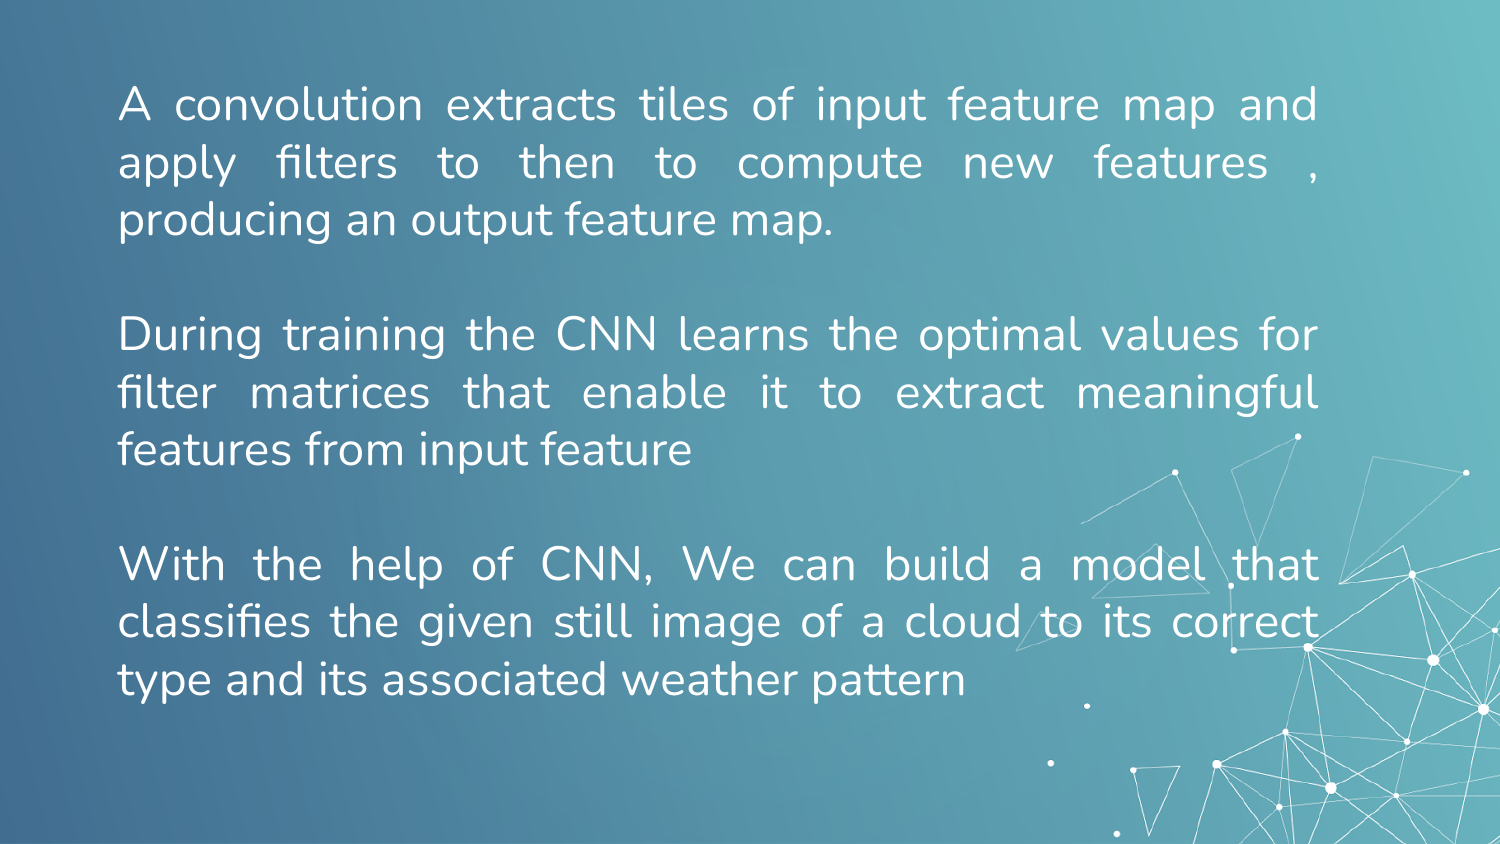

# A convolution extracts tiles of input feature map and apply filters to then to compute new features , producing an output feature map.

During training the CNN learns the optimal values for filter matrices that enable it to extract meaningful features from input feature

With the help of CNN, We can build a model that classifies the given still image of a cloud to its correct type and its associated weather pattern